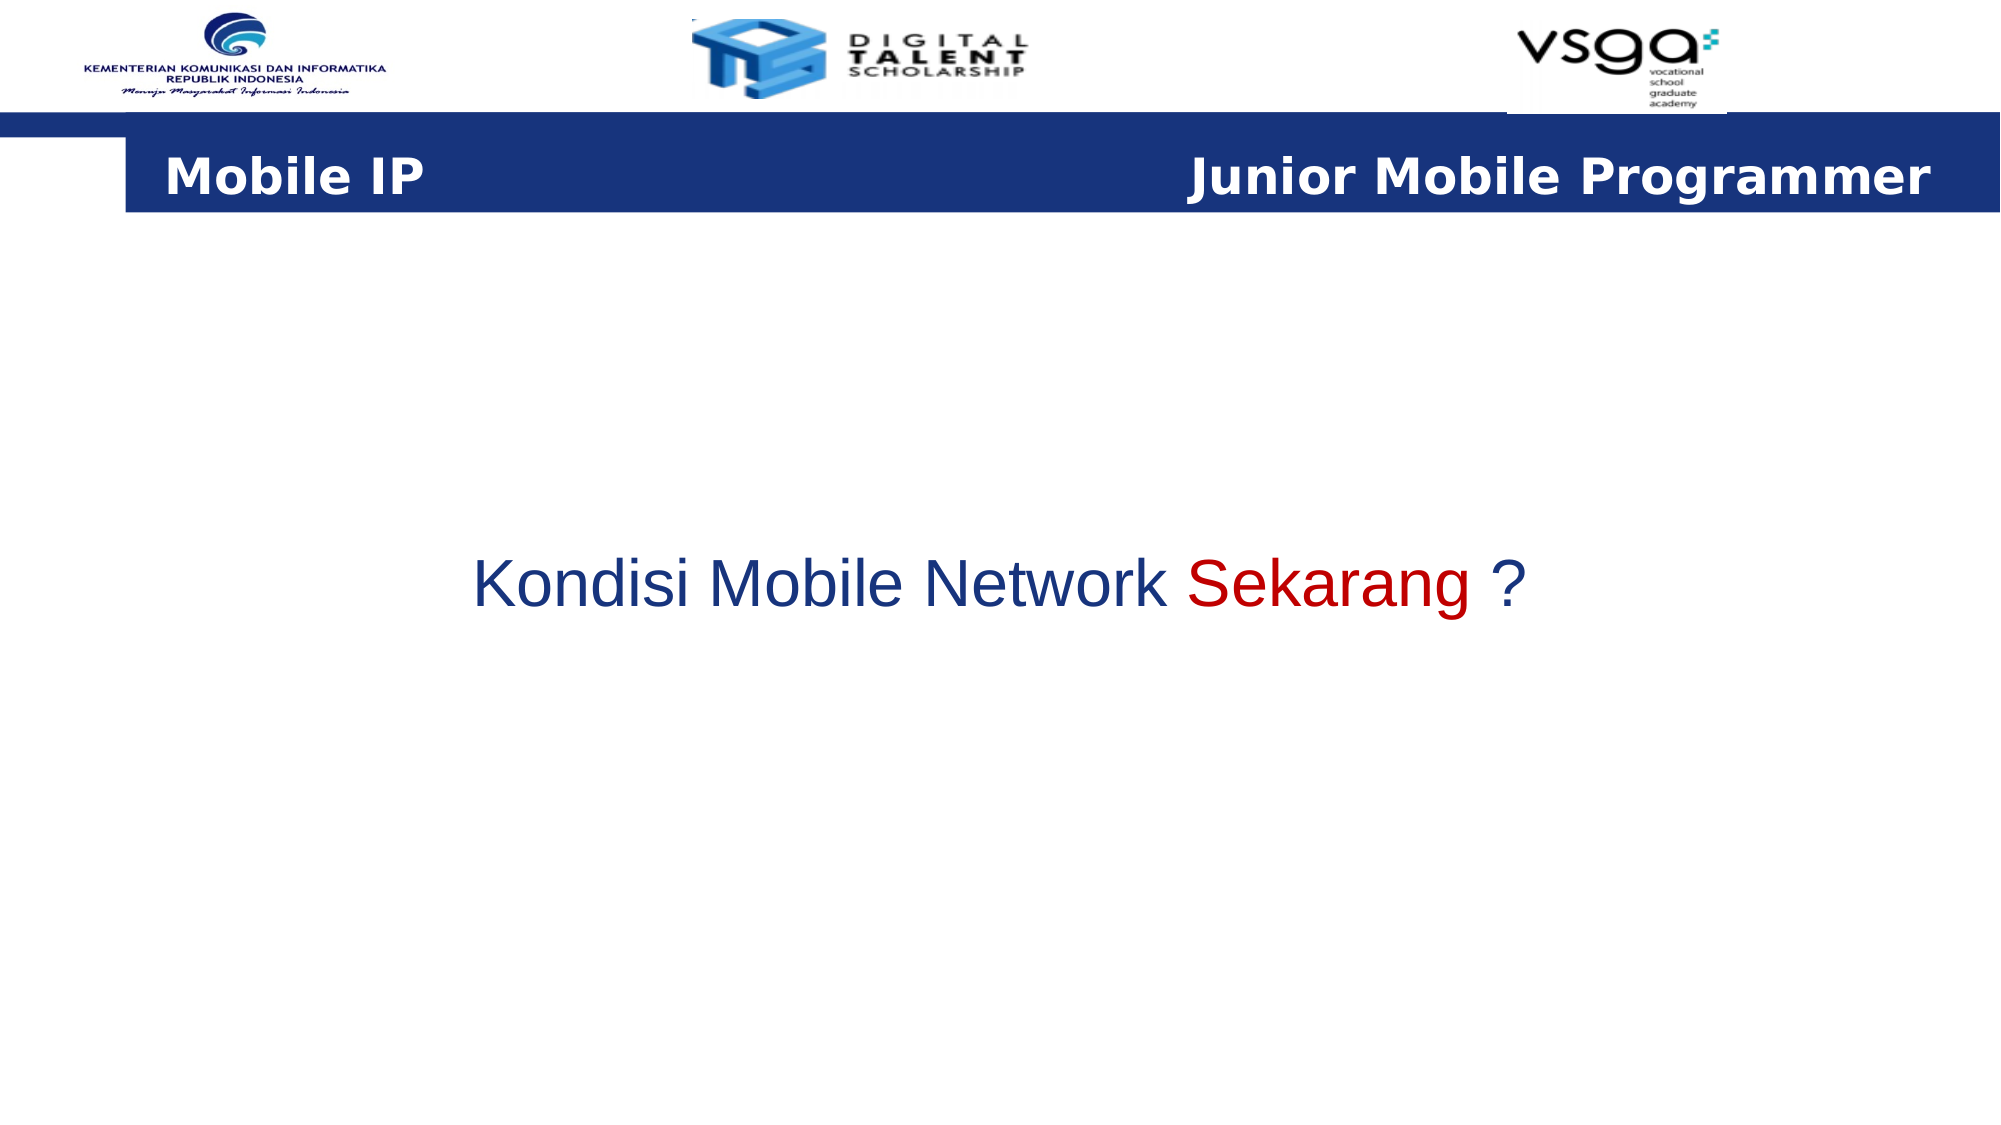

Mobile IP                                	            Junior Mobile Programmer
Kondisi Mobile Network Sekarang ?